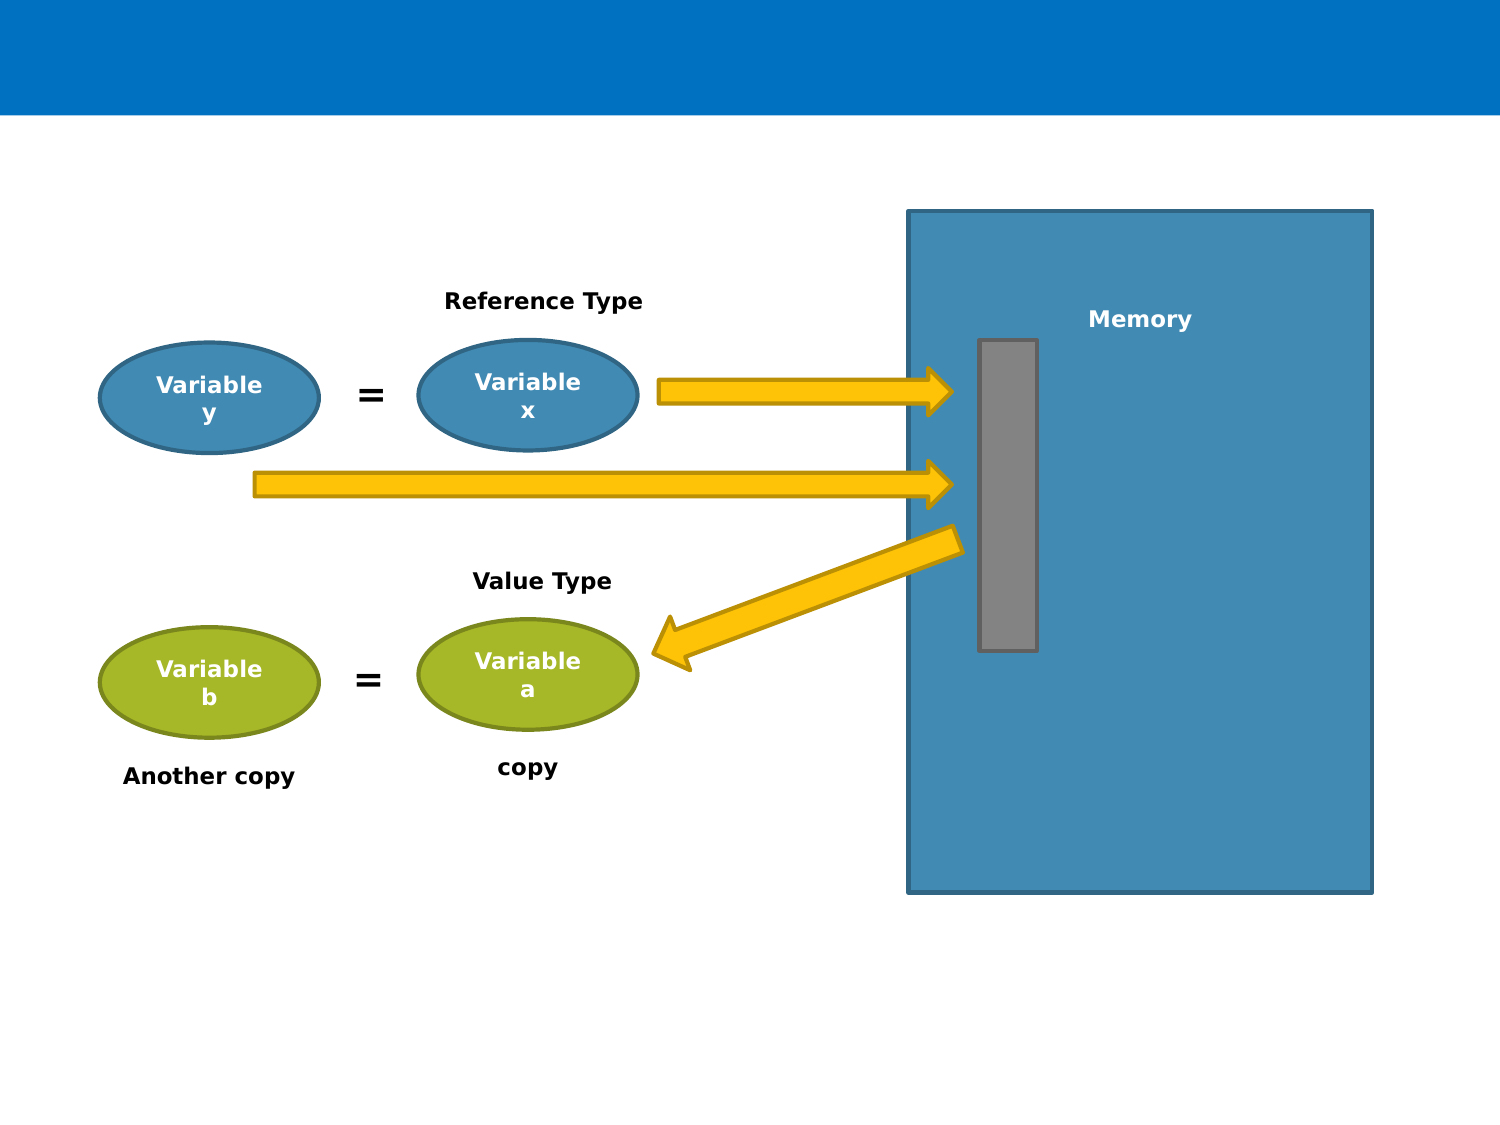

Memory

Reference Type
Variable x

Variable y
=

Value Type

Variable
a
Variable
b
=
copy
Another copy